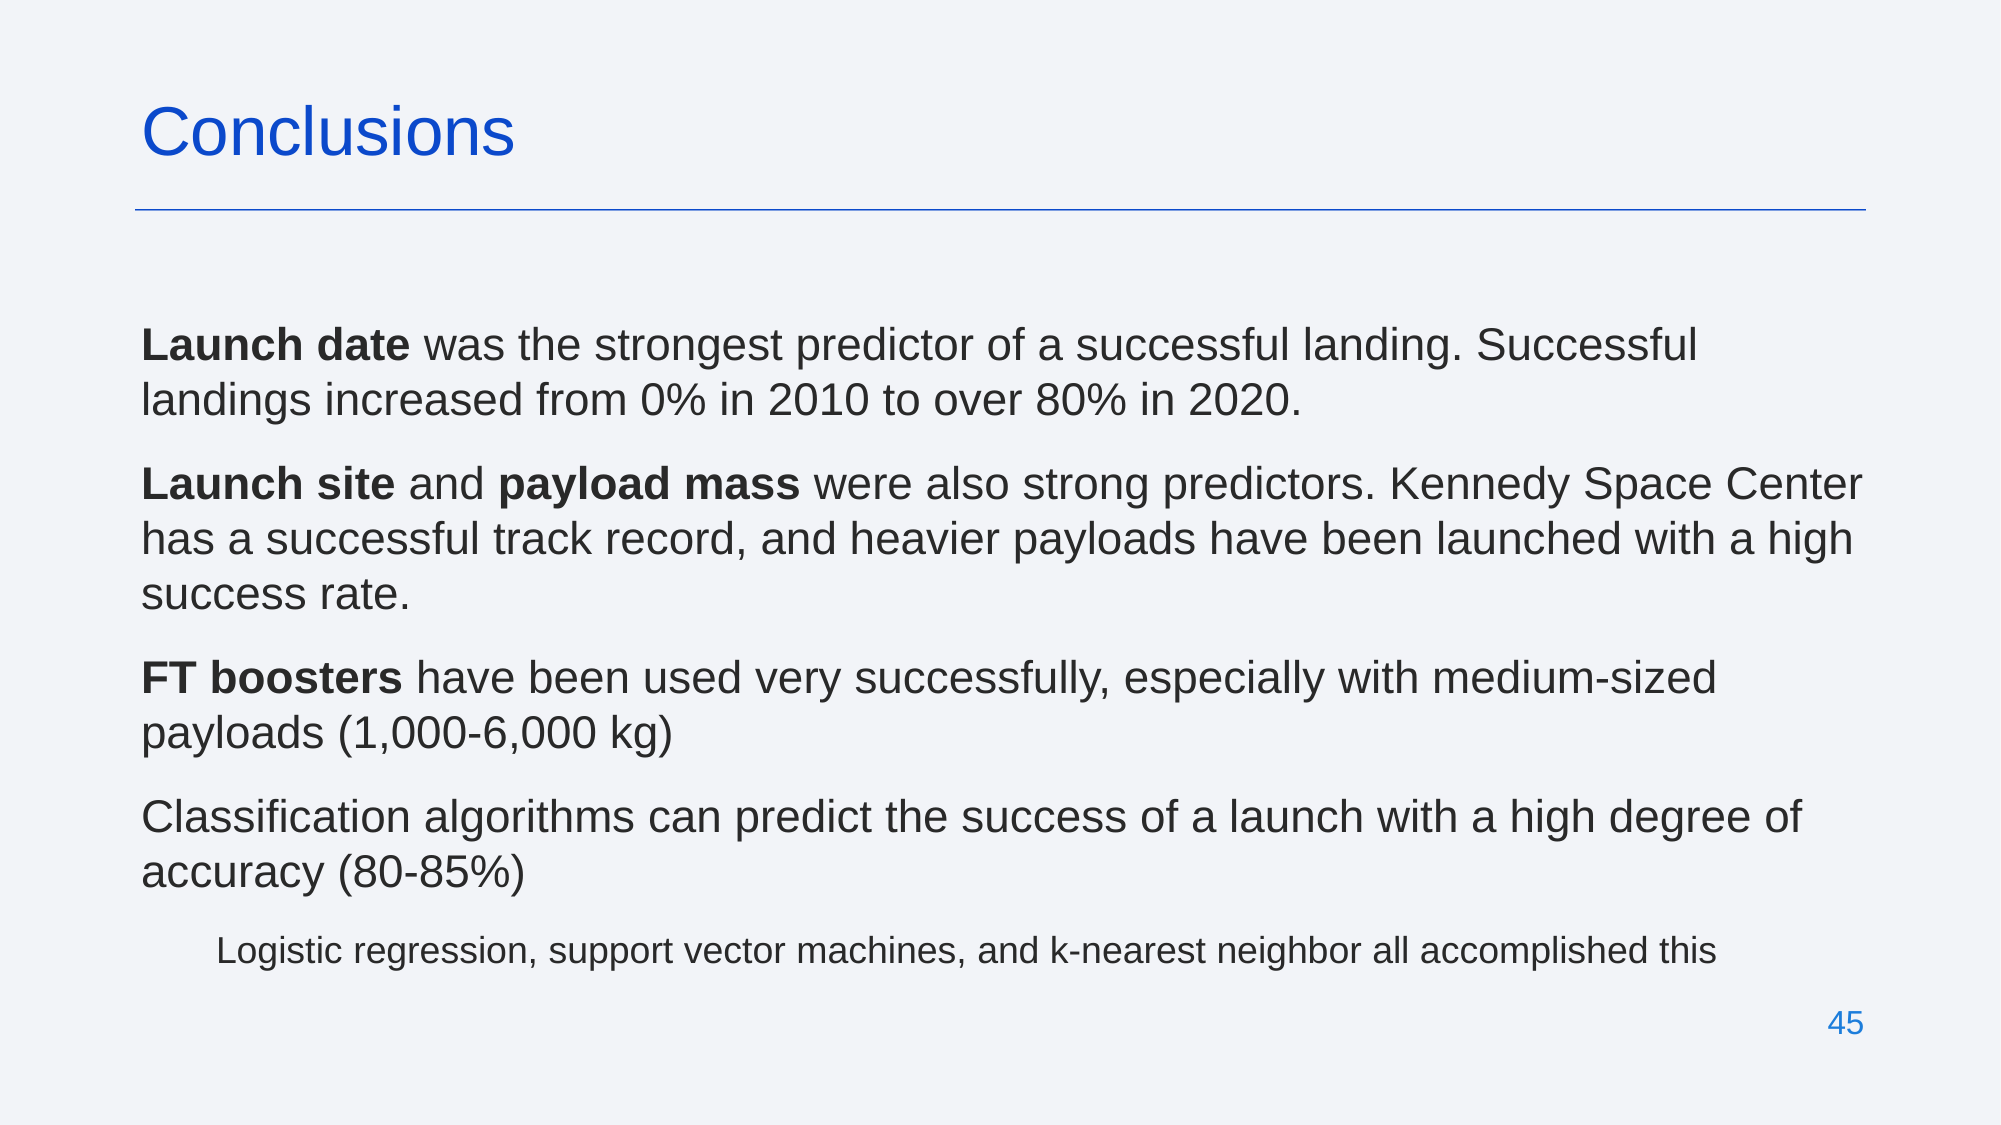

Conclusions
Launch date was the strongest predictor of a successful landing. Successful landings increased from 0% in 2010 to over 80% in 2020.
Launch site and payload mass were also strong predictors. Kennedy Space Center has a successful track record, and heavier payloads have been launched with a high success rate.
FT boosters have been used very successfully, especially with medium-sized payloads (1,000-6,000 kg)
Classification algorithms can predict the success of a launch with a high degree of accuracy (80-85%)
Logistic regression, support vector machines, and k-nearest neighbor all accomplished this
45